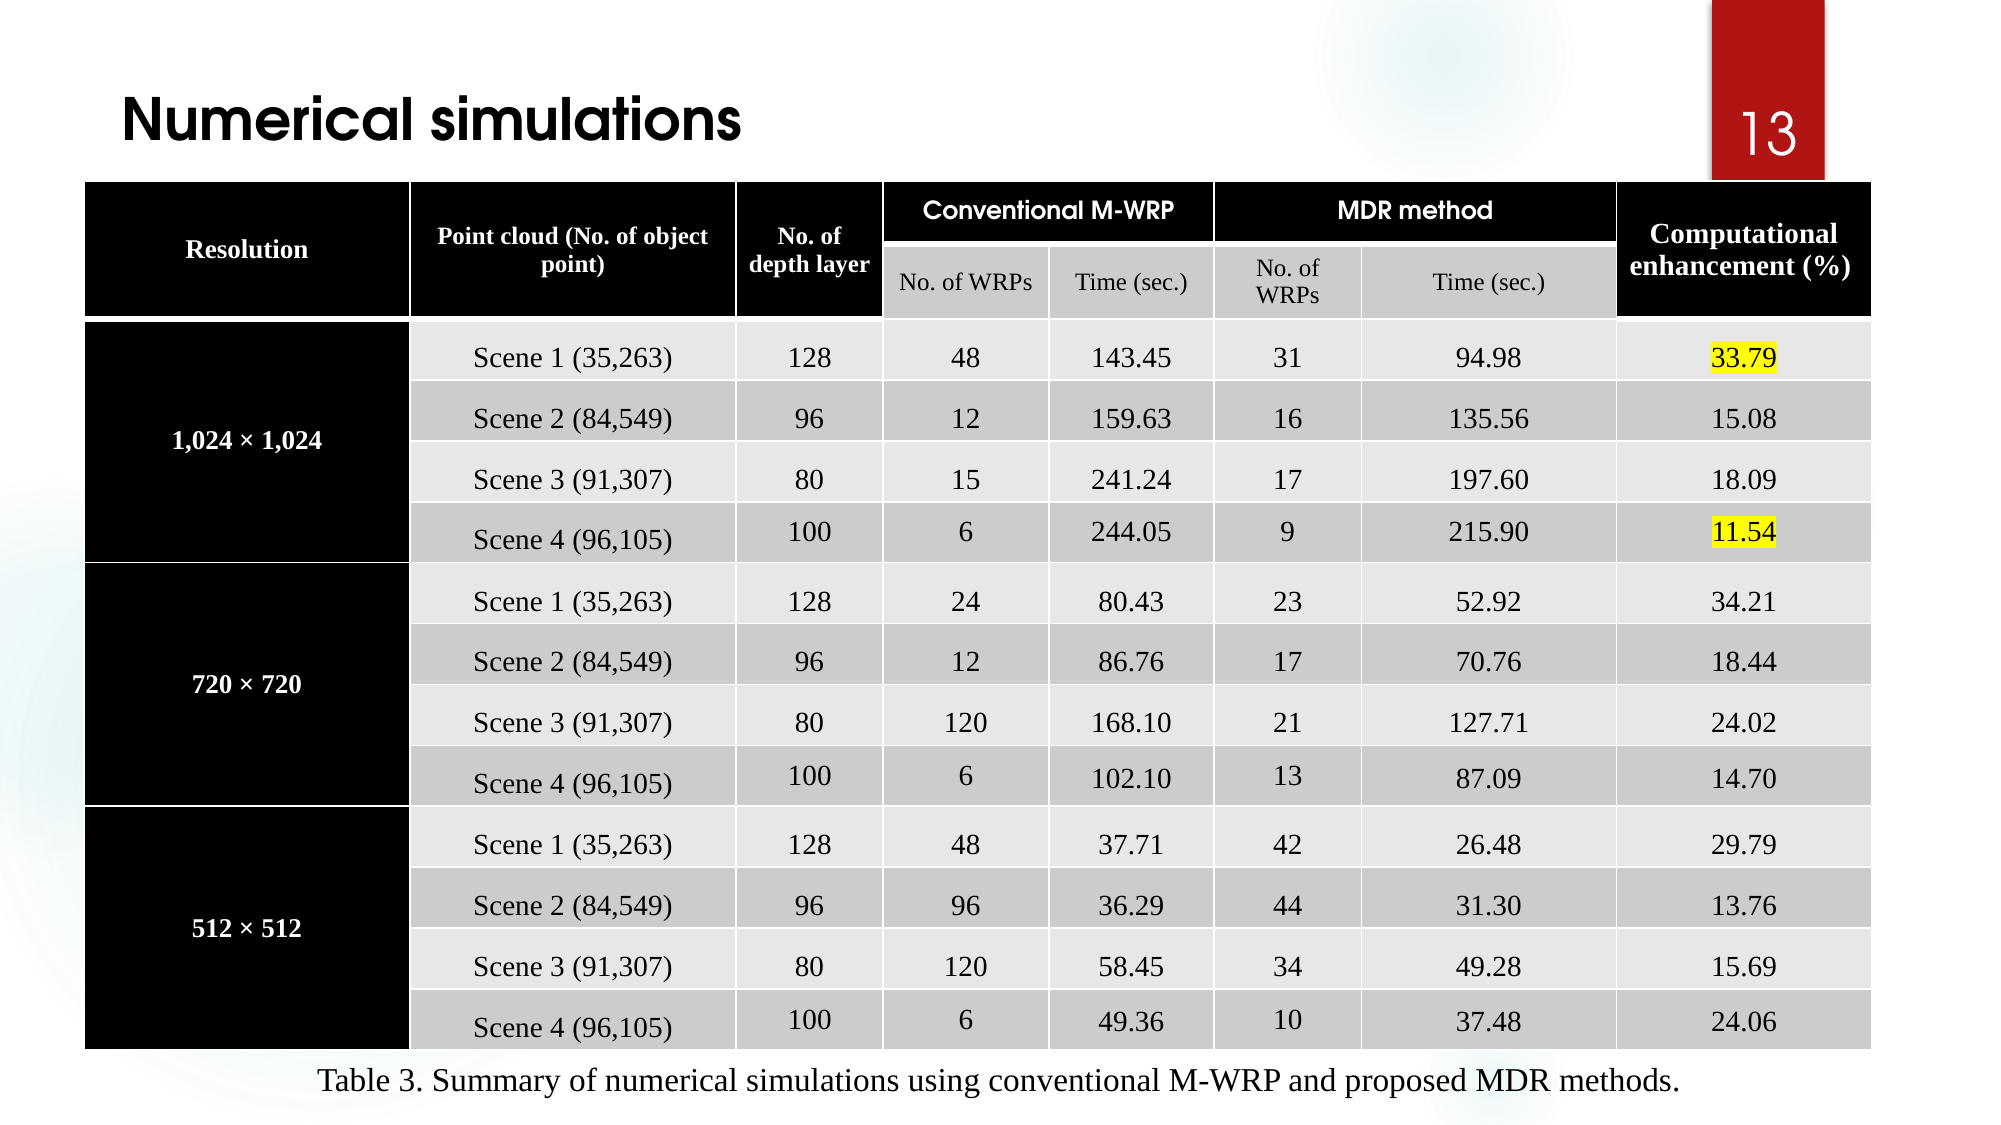

13
# Numerical simulations
| Resolution | Point cloud (No. of object point) | No. of depth layer | Conventional M-WRP |  | MDR method |  | Computational enhancement (%) |
| --- | --- | --- | --- | --- | --- | --- | --- |
|  |  |  | No. of WRPs | Time (sec.) | No. of WRPs | Time (sec.) |  |
| 1,024 × 1,024 | Scene 1 (35,263) | 128 | 48 | 143.45 | 31 | 94.98 | 33.79 |
|  | Scene 2 (84,549) | 96 | 12 | 159.63 | 16 | 135.56 | 15.08 |
|  | Scene 3 (91,307) | 80 | 15 | 241.24 | 17 | 197.60 | 18.09 |
|  | Scene 4 (96,105) | 100 | 6 | 244.05 | 9 | 215.90 | 11.54 |
| 720 × 720 | Scene 1 (35,263) | 128 | 24 | 80.43 | 23 | 52.92 | 34.21 |
|  | Scene 2 (84,549) | 96 | 12 | 86.76 | 17 | 70.76 | 18.44 |
|  | Scene 3 (91,307) | 80 | 120 | 168.10 | 21 | 127.71 | 24.02 |
|  | Scene 4 (96,105) | 100 | 6 | 102.10 | 13 | 87.09 | 14.70 |
| 512 × 512 | Scene 1 (35,263) | 128 | 48 | 37.71 | 42 | 26.48 | 29.79 |
|  | Scene 2 (84,549) | 96 | 96 | 36.29 | 44 | 31.30 | 13.76 |
|  | Scene 3 (91,307) | 80 | 120 | 58.45 | 34 | 49.28 | 15.69 |
|  | Scene 4 (96,105) | 100 | 6 | 49.36 | 10 | 37.48 | 24.06 |
Table 3. Summary of numerical simulations using conventional M-WRP and proposed MDR methods.